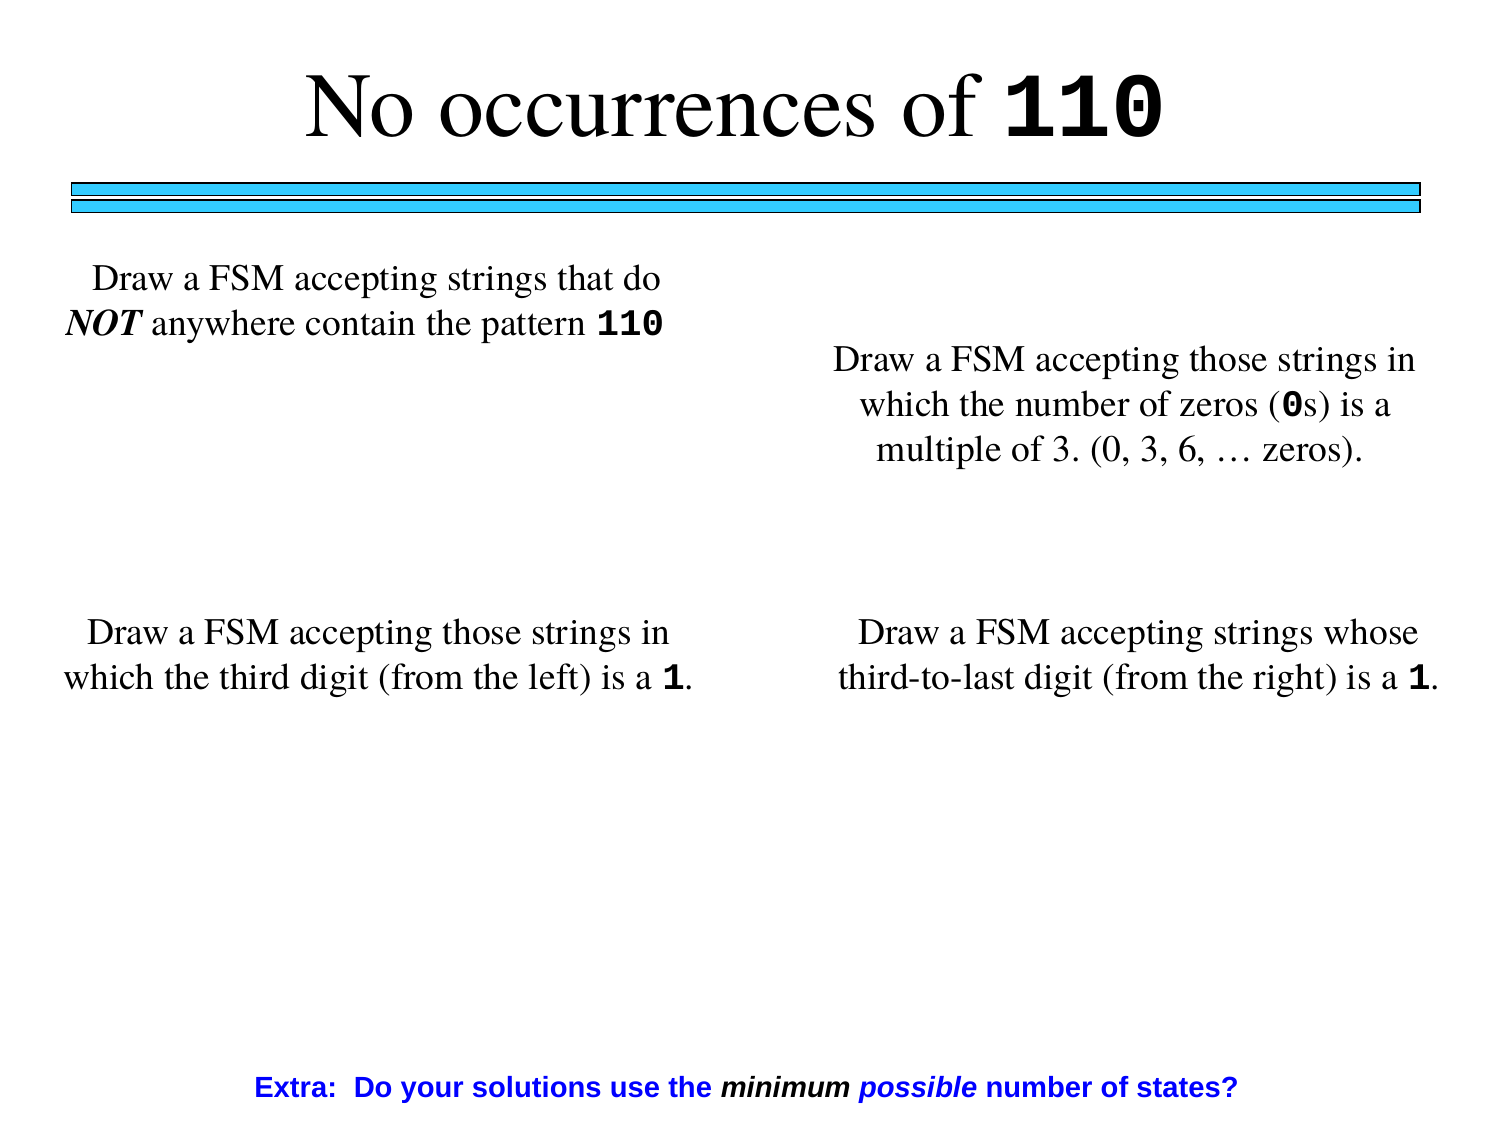

No occurrences of 110

Draw a FSM accepting strings that do NOT anywhere contain the pattern 110
Draw a FSM accepting those strings in which the number of zeros (0s) is a multiple of 3. (0, 3, 6, … zeros).
Draw a FSM accepting those strings in which the third digit (from the left) is a 1.
Draw a FSM accepting strings whose third-to-last digit (from the right) is a 1.
Extra:  Do your solutions use the minimum possible number of states?